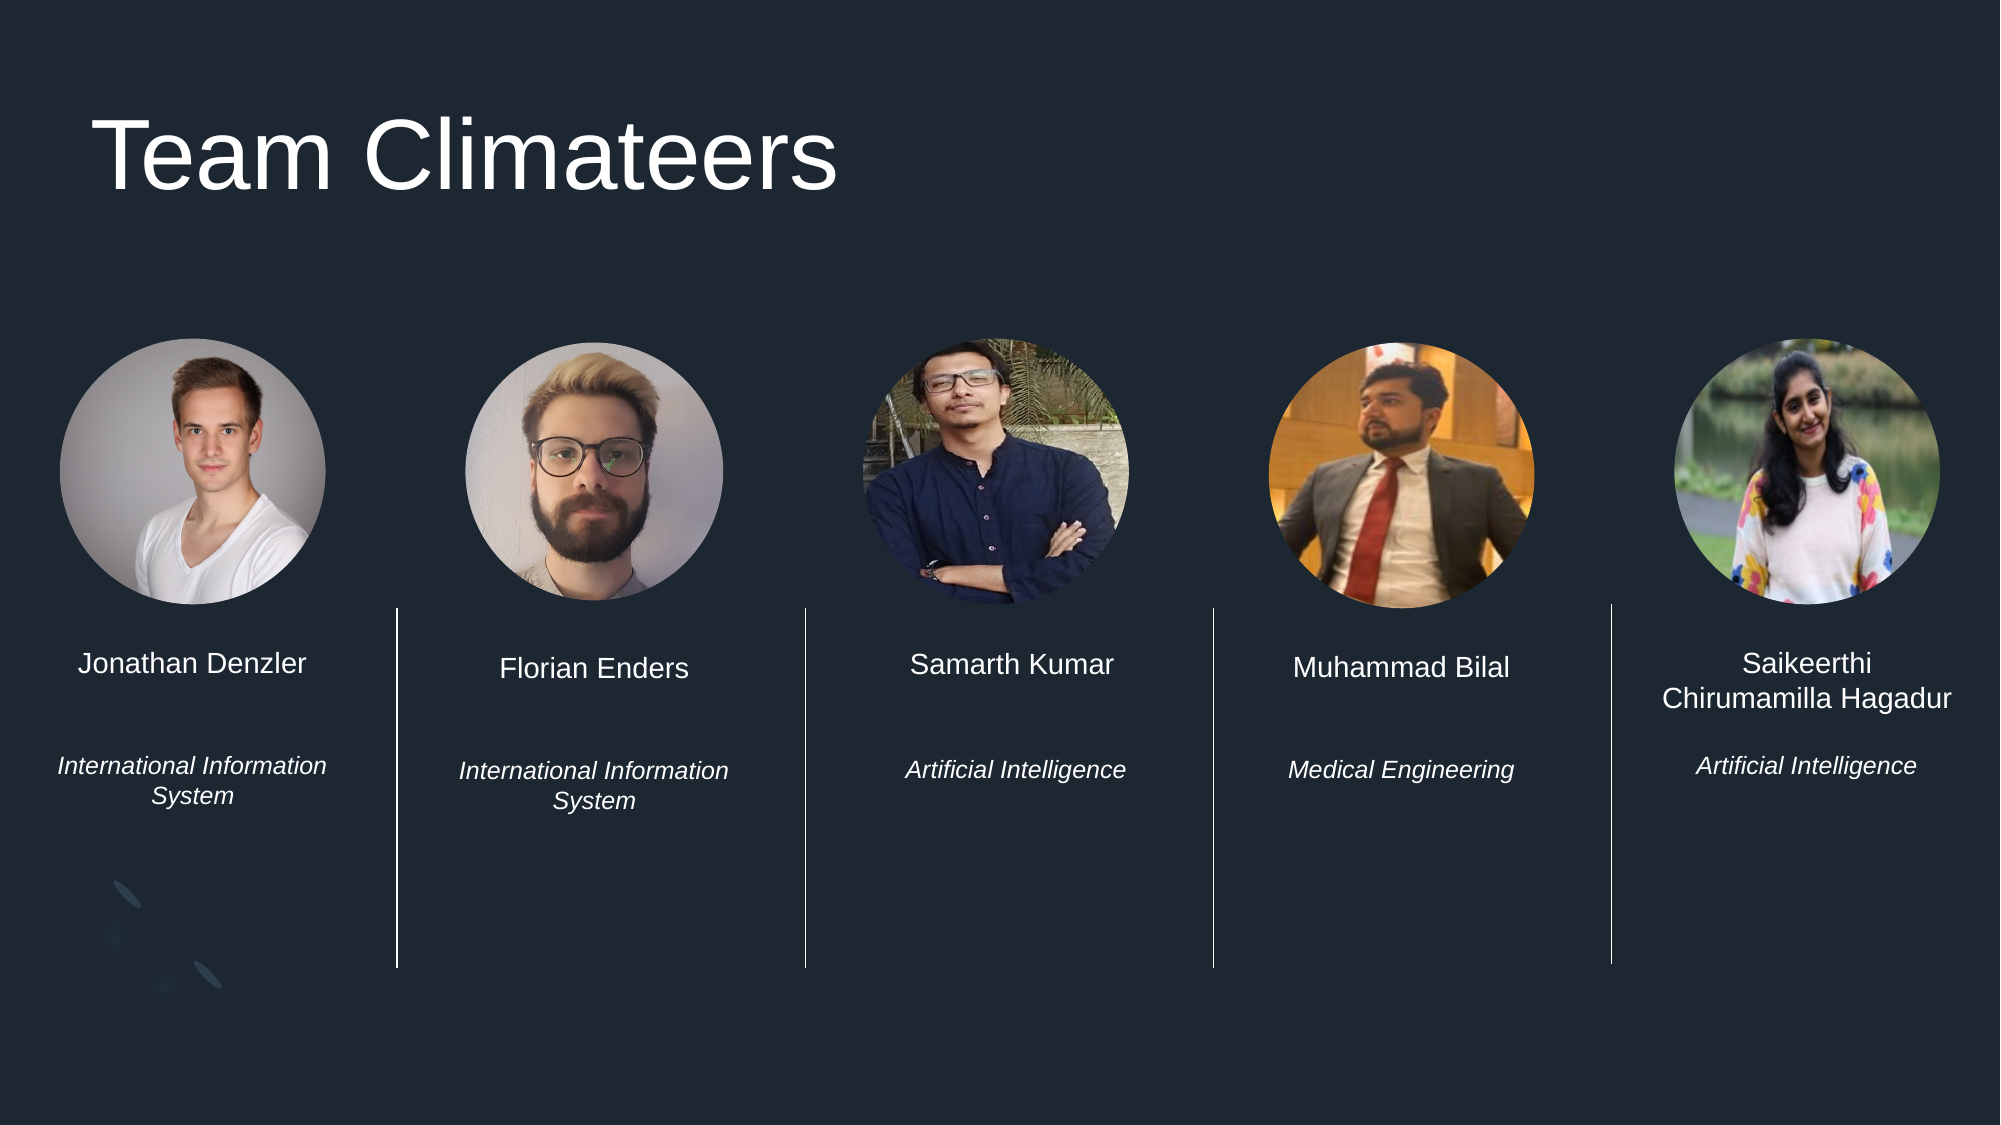

# Team Climateers

Jonathan Denzler

International Information System
Samarth Kumar

 Artificial Intelligence
Saikeerthi
Chirumamilla Hagadur

Artificial Intelligence
Muhammad Bilal

Medical Engineering
Florian Enders

International Information System